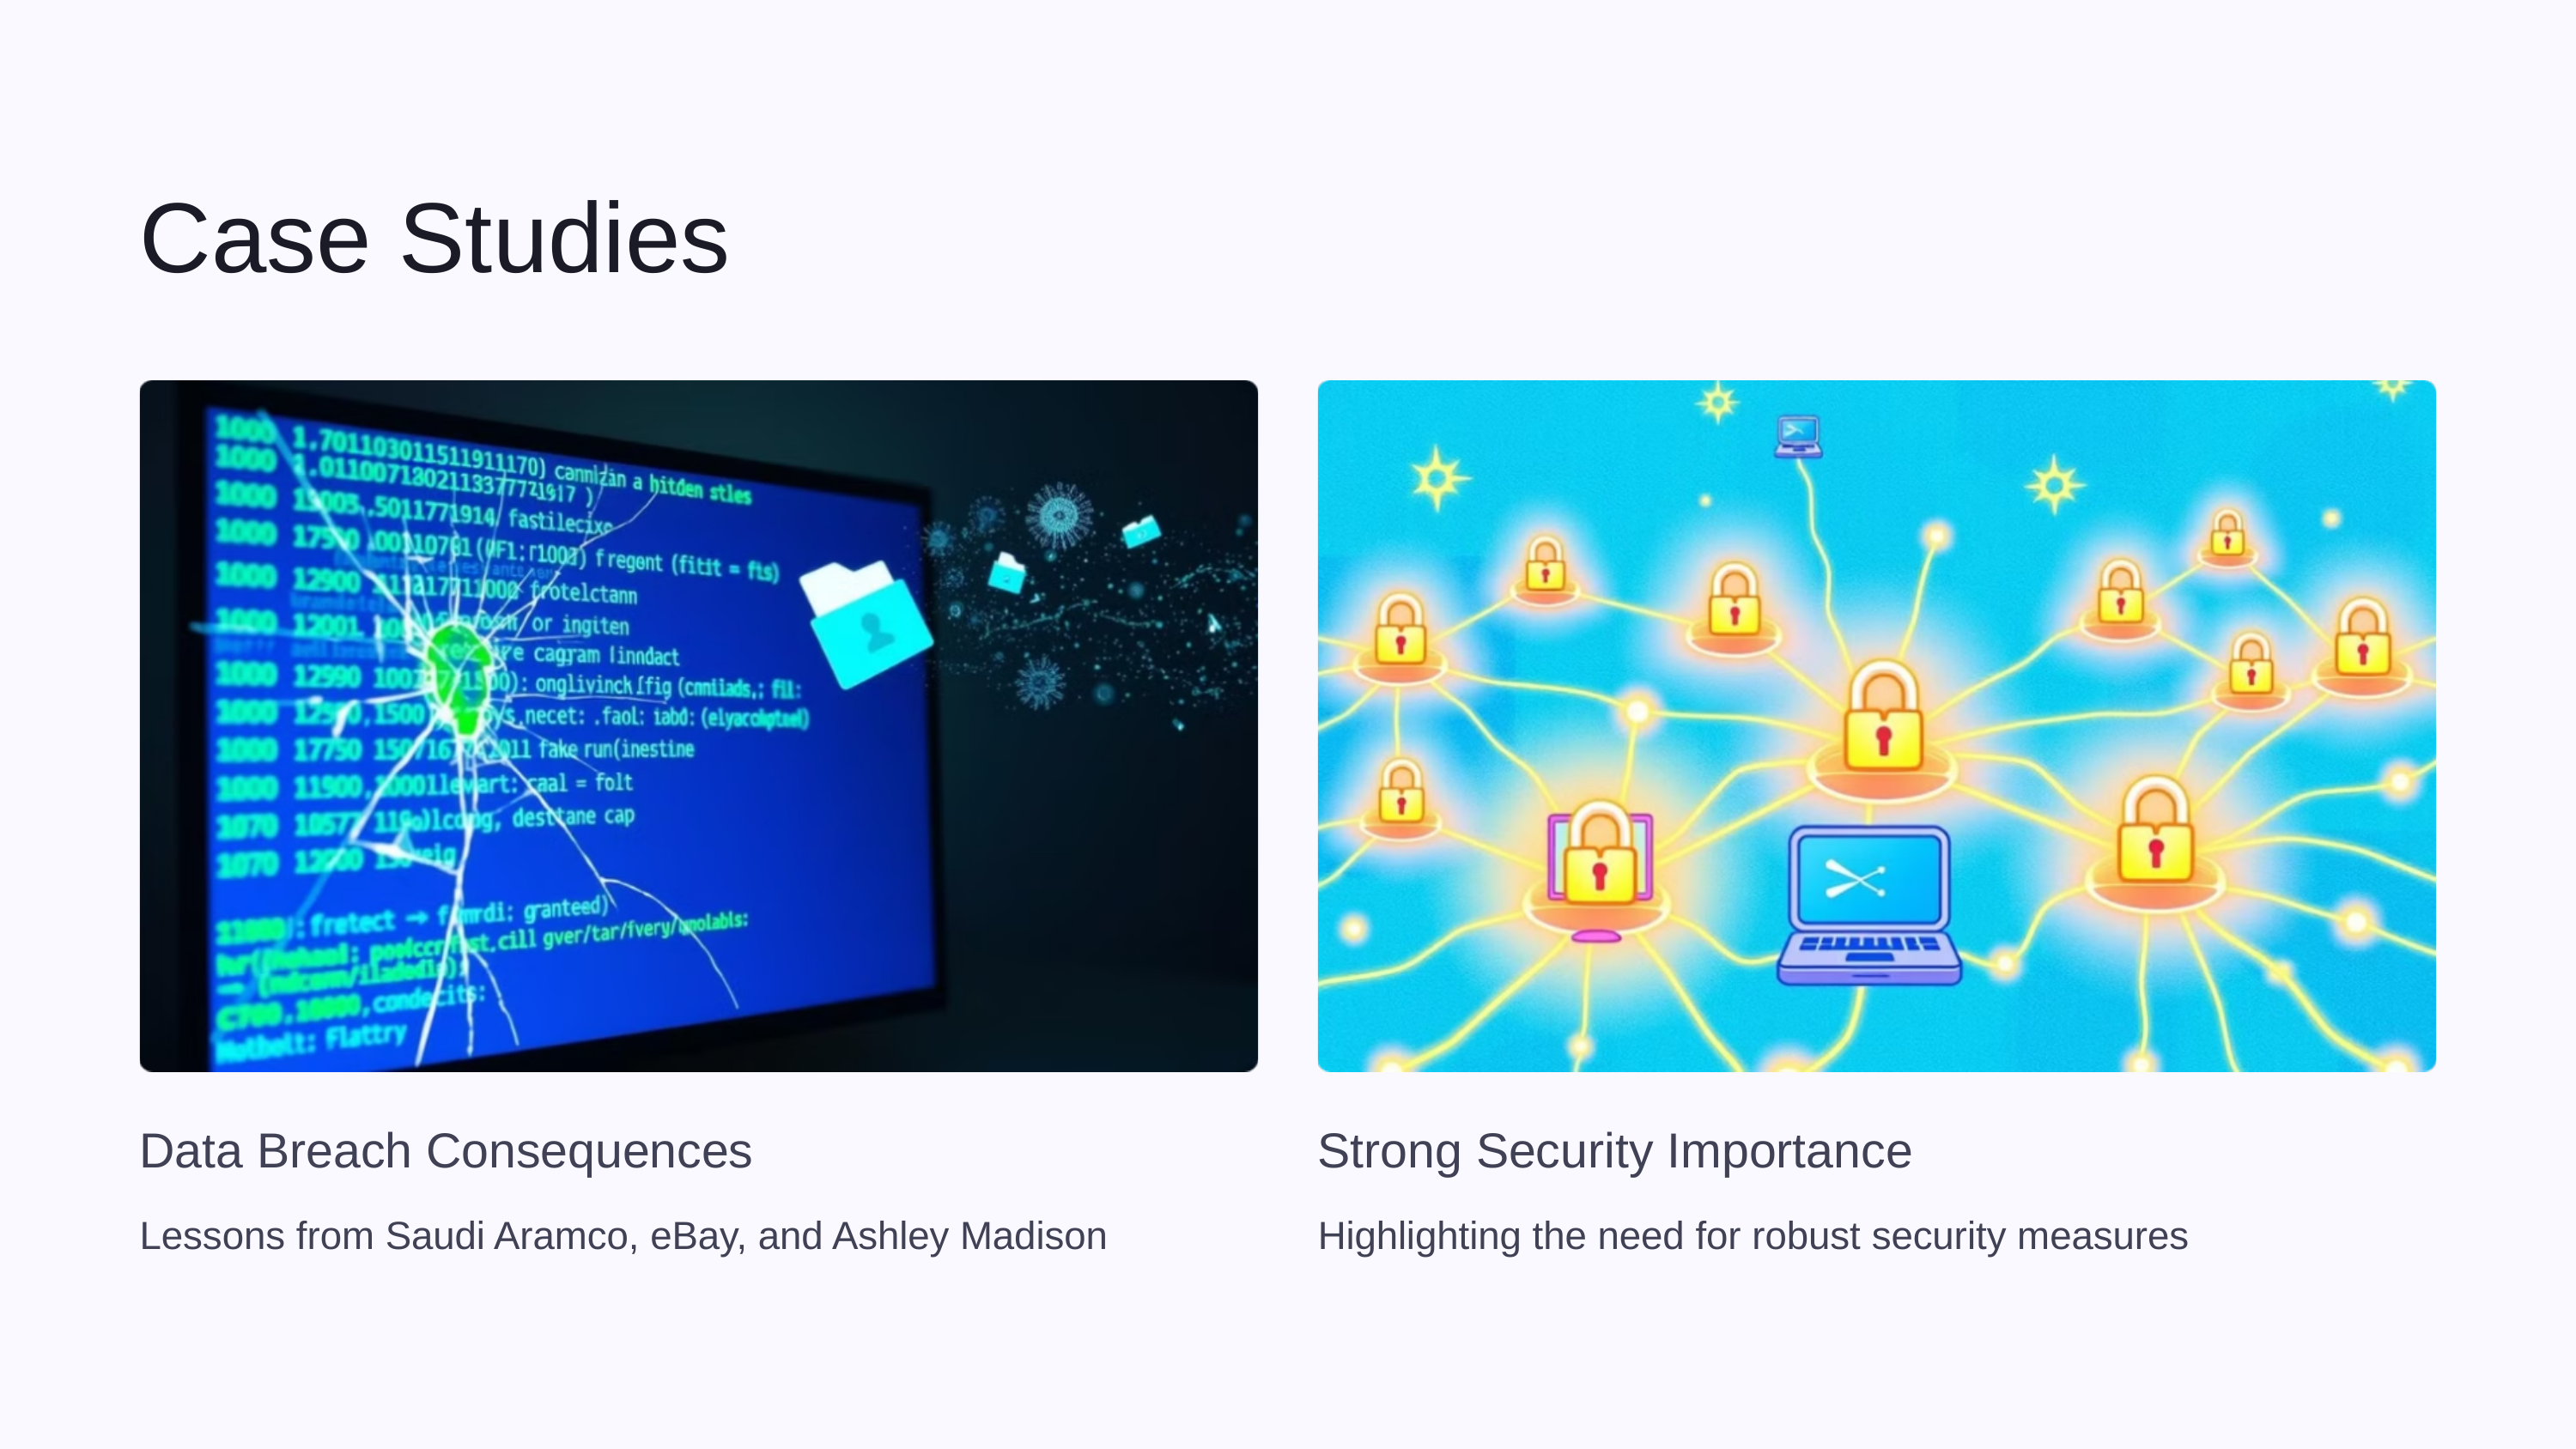

Case Studies

Data Breach Consequences
Strong Security Importance
Lessons from Saudi Aramco, eBay, and Ashley Madison
Highlighting the need for robust security measures